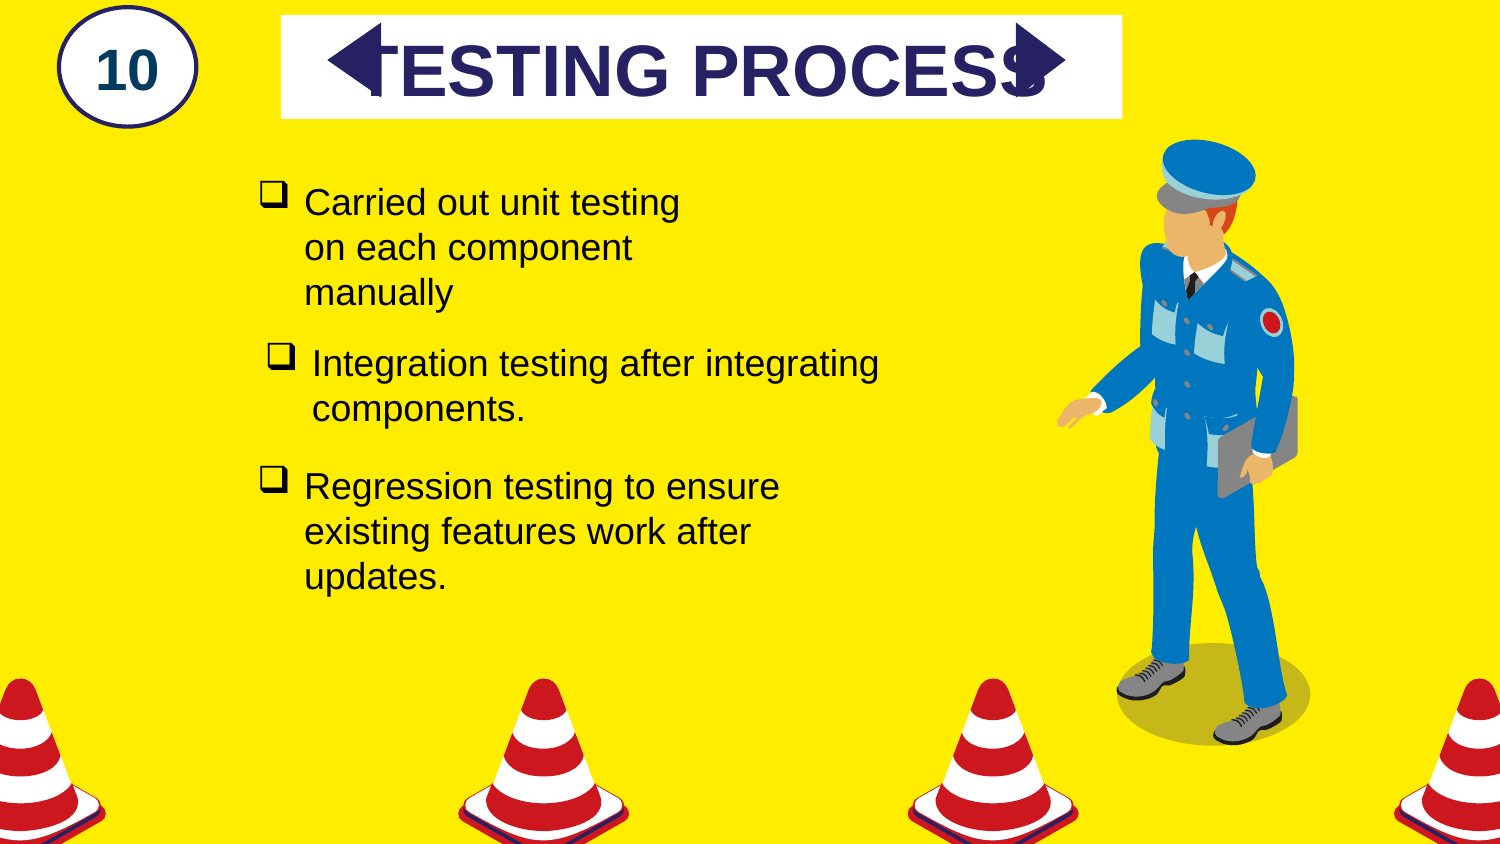

10
# TESTING PROCESS

Carried out unit testing on each component manually
Integration testing after integrating components.

Regression testing to ensure existing features work after updates.